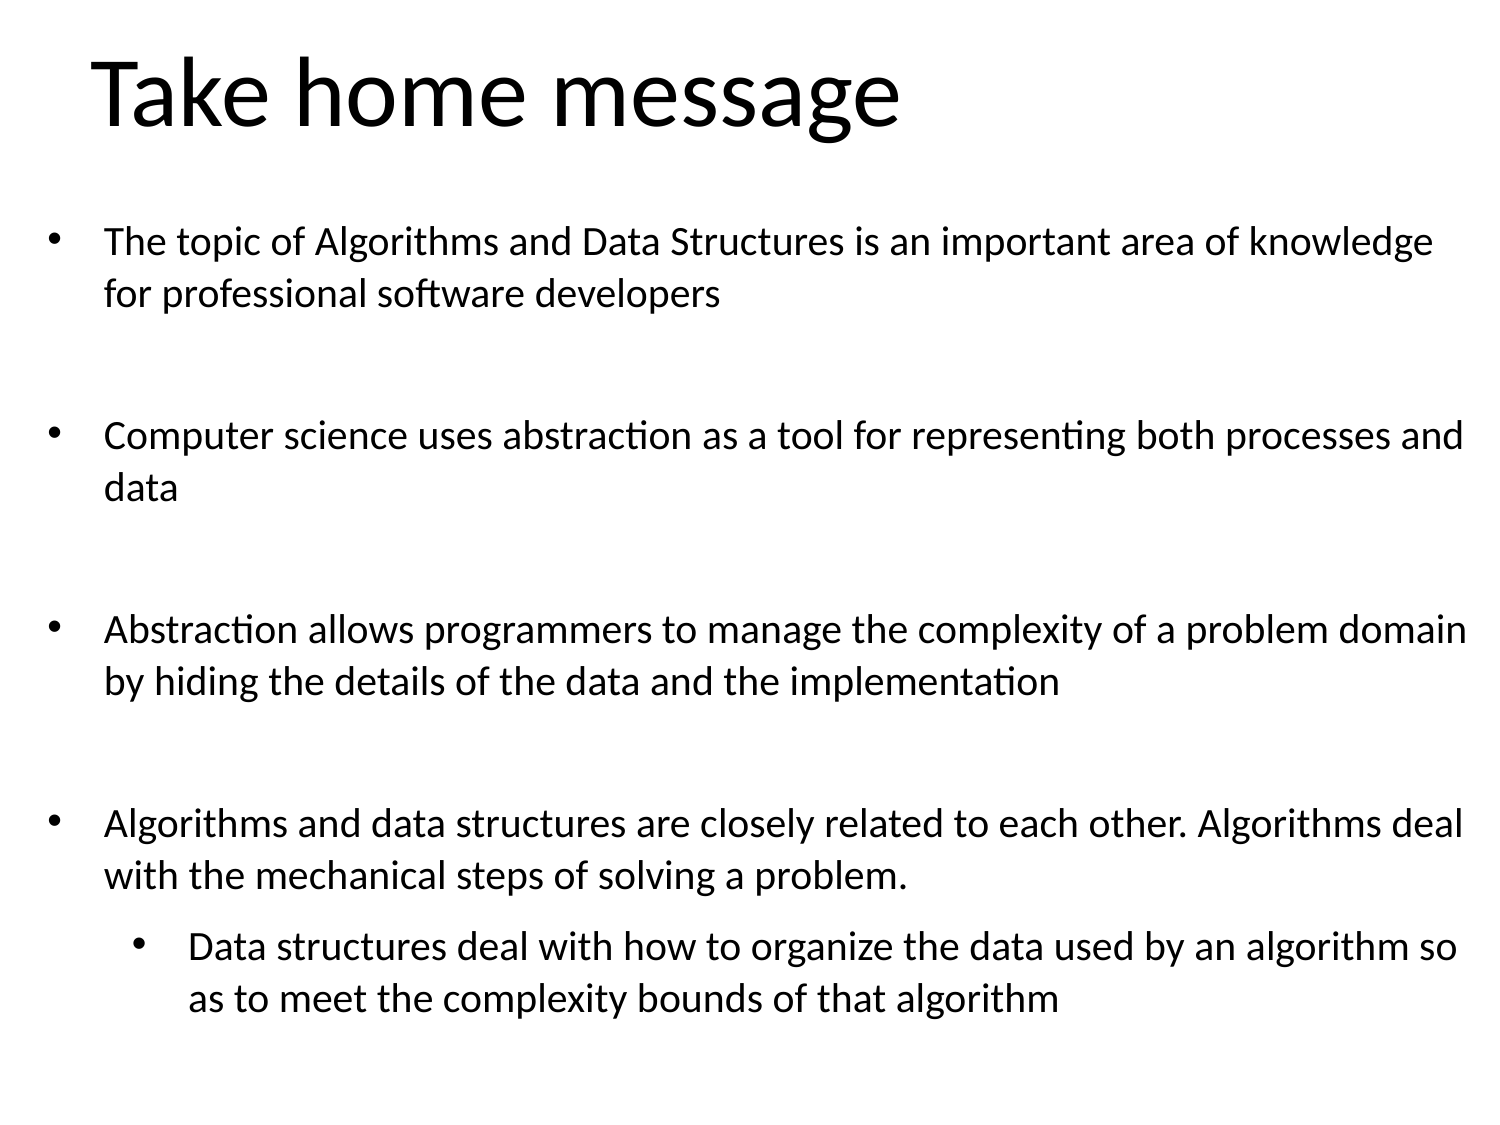

# Take home message
The topic of Algorithms and Data Structures is an important area of knowledge for professional software developers

Computer science uses abstraction as a tool for representing both processes and data

Abstraction allows programmers to manage the complexity of a problem domain by hiding the details of the data and the implementation

Algorithms and data structures are closely related to each other. Algorithms deal with the mechanical steps of solving a problem.
Data structures deal with how to organize the data used by an algorithm so as to meet the complexity bounds of that algorithm